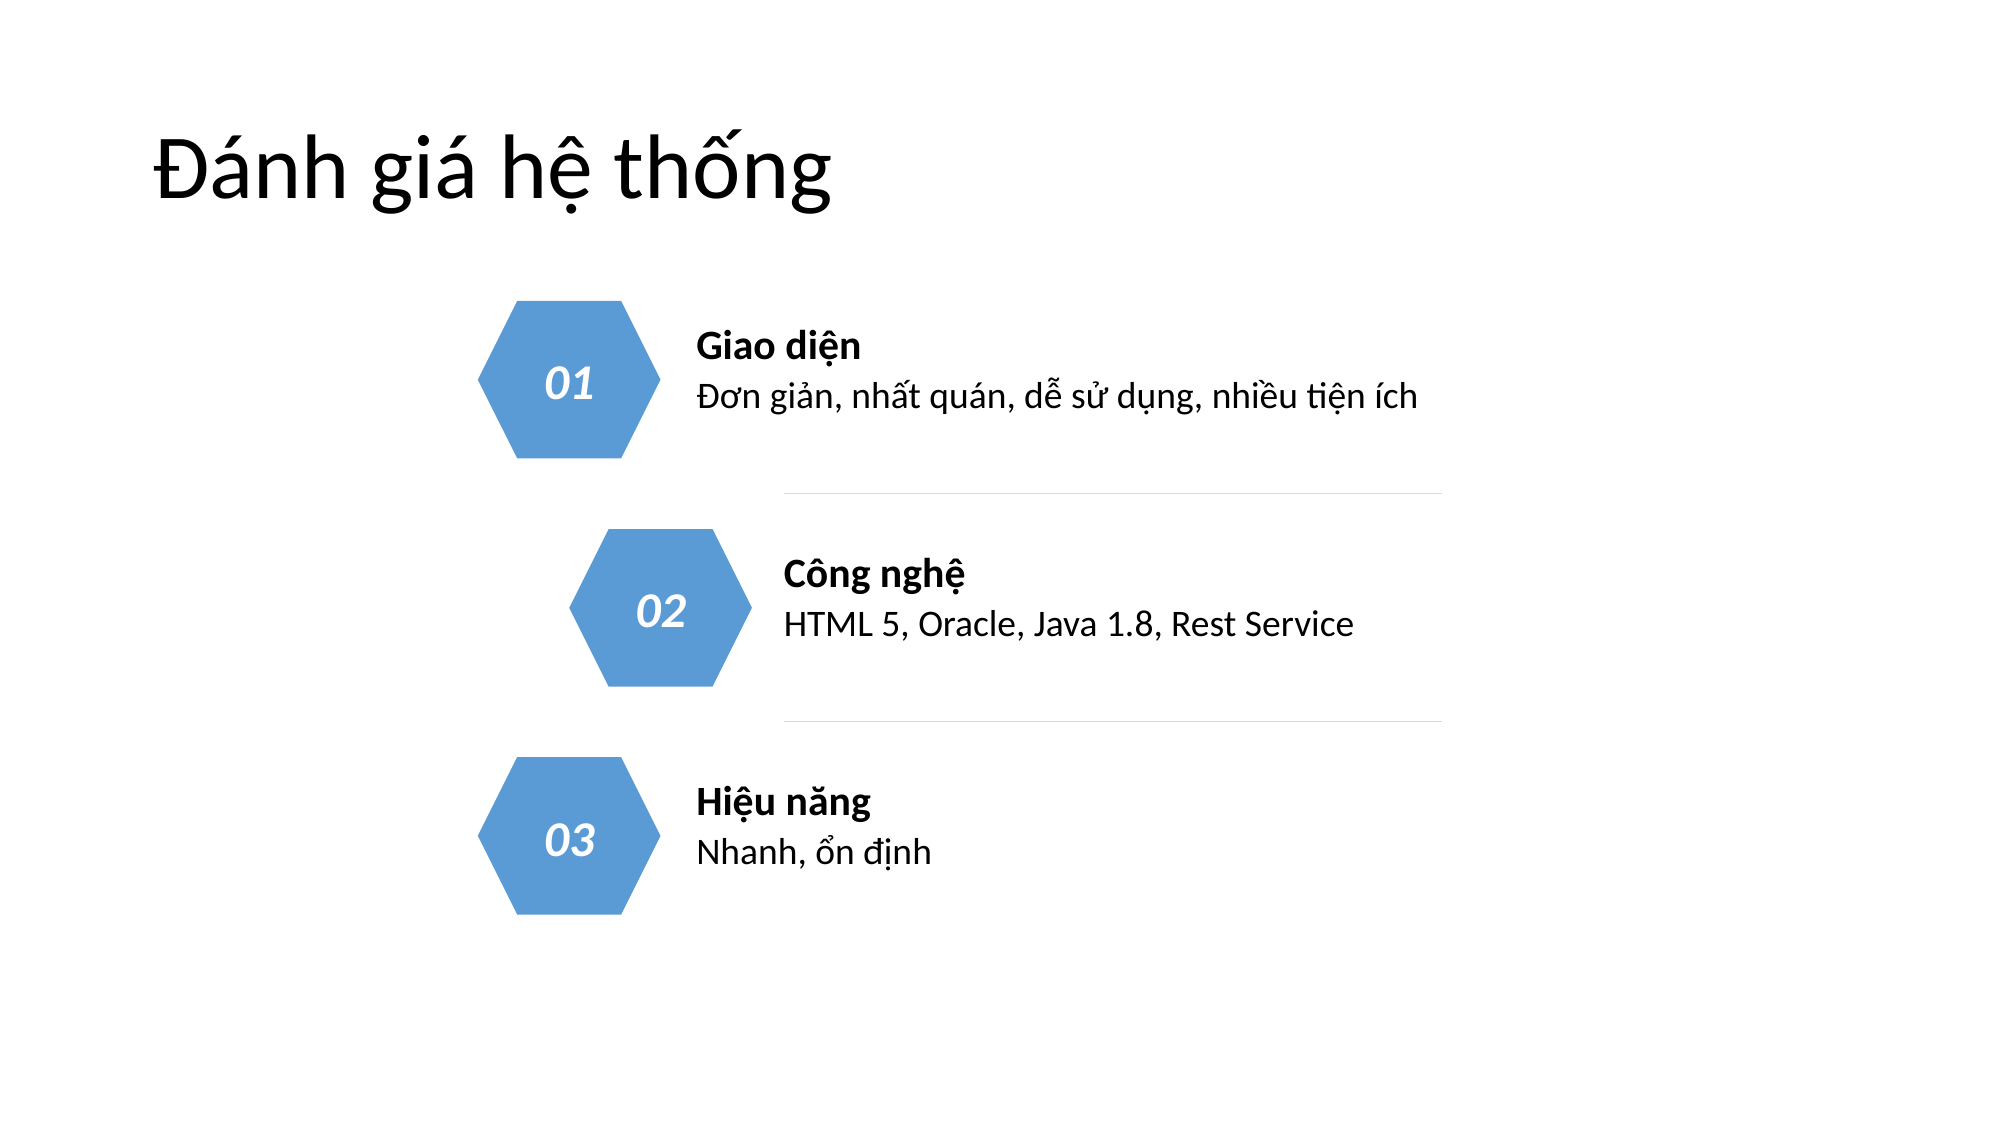

# Đánh giá hệ thống

Giao diện
01
Đơn giản, nhất quán, dễ sử dụng, nhiều tiện ích

Công nghệ
02
HTML 5, Oracle, Java 1.8, Rest Service

Hiệu năng
Nhanh, ổn định
03